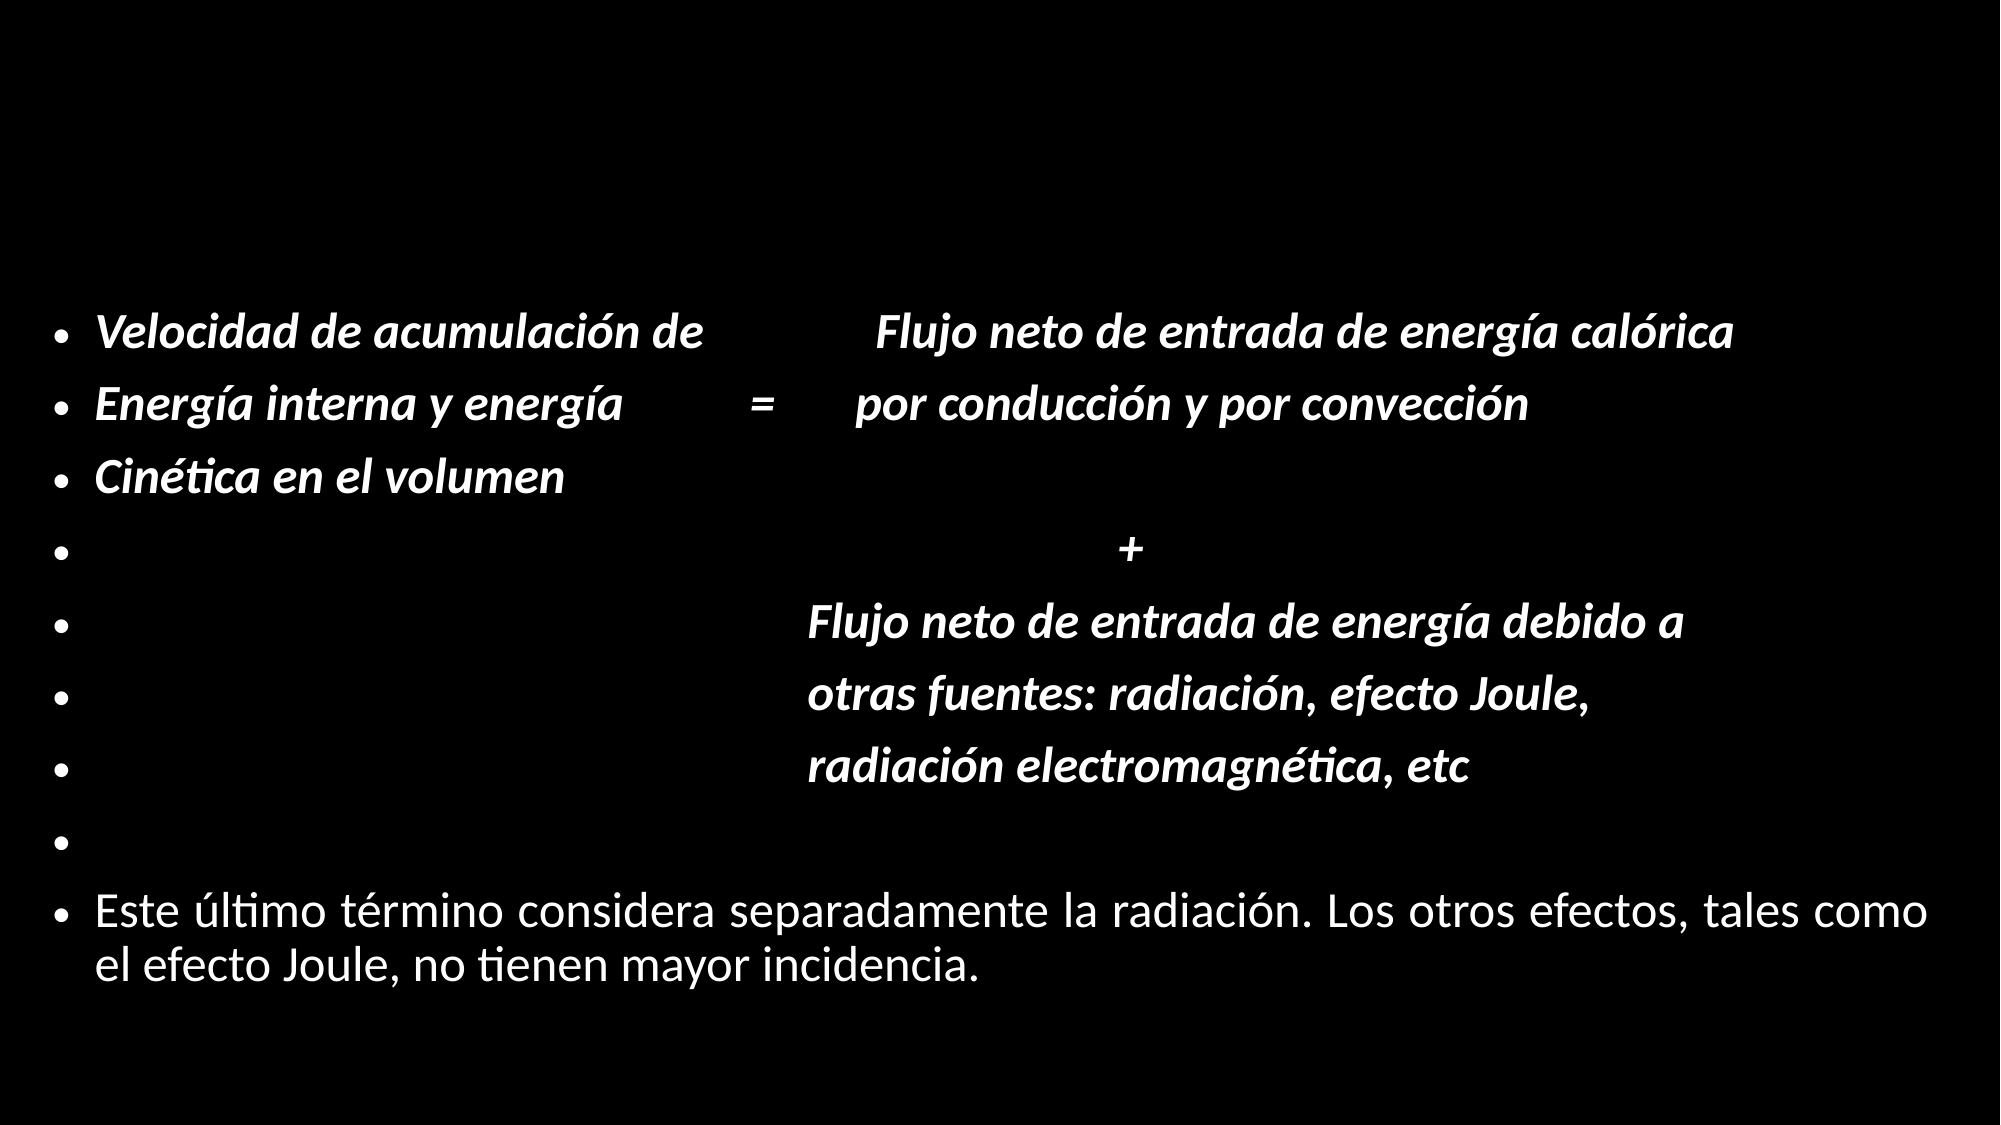

Velocidad de acumulación de               Flujo neto de entrada de energía calórica
Energía interna y energía           =       por conducción y por convección
Cinética en el volumen
                                                                                         +
                                                              Flujo neto de entrada de energía debido a
                                                              otras fuentes: radiación, efecto Joule,
                                                              radiación electromagnética, etc

Este último término considera separadamente la radiación. Los otros efectos, tales como el efecto Joule, no tienen mayor incidencia.